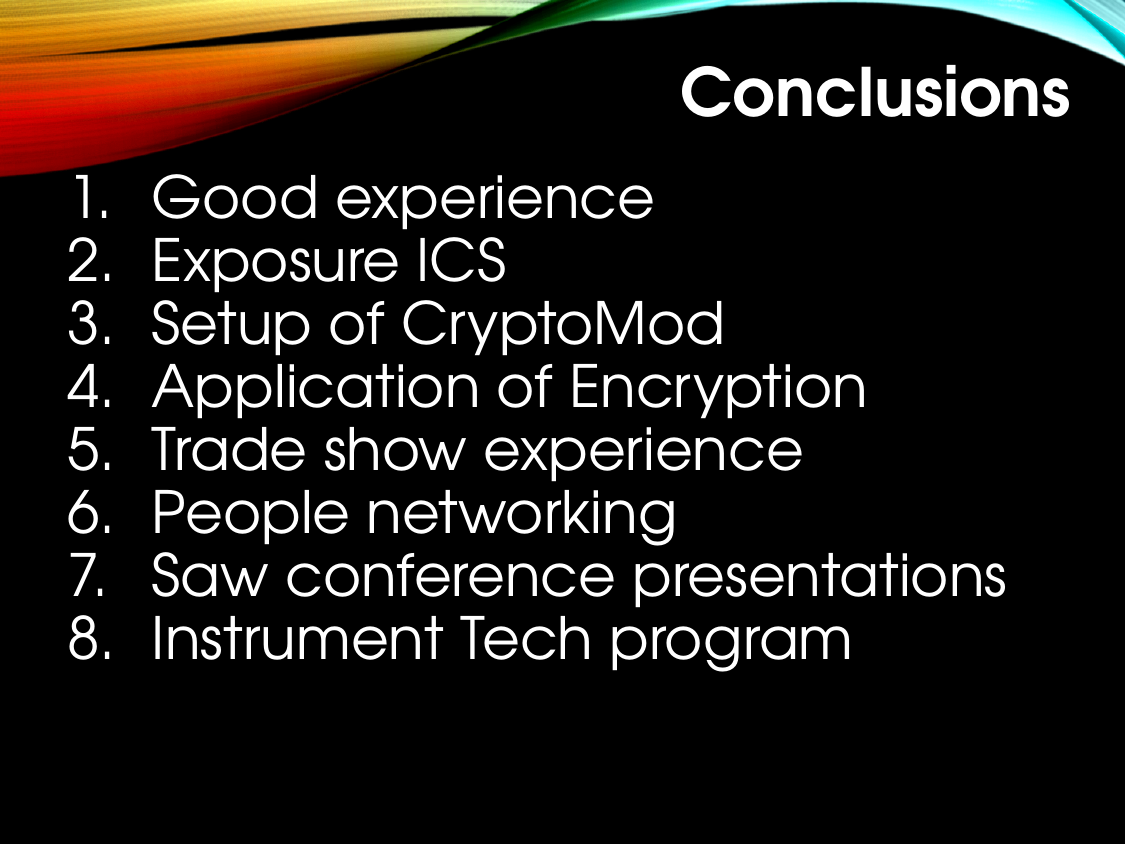

# Conclusions
Good experience
Exposure ICS
Setup of CryptoMod
Application of Encryption
Trade show experience
People networking
Saw conference presentations
Instrument Tech program